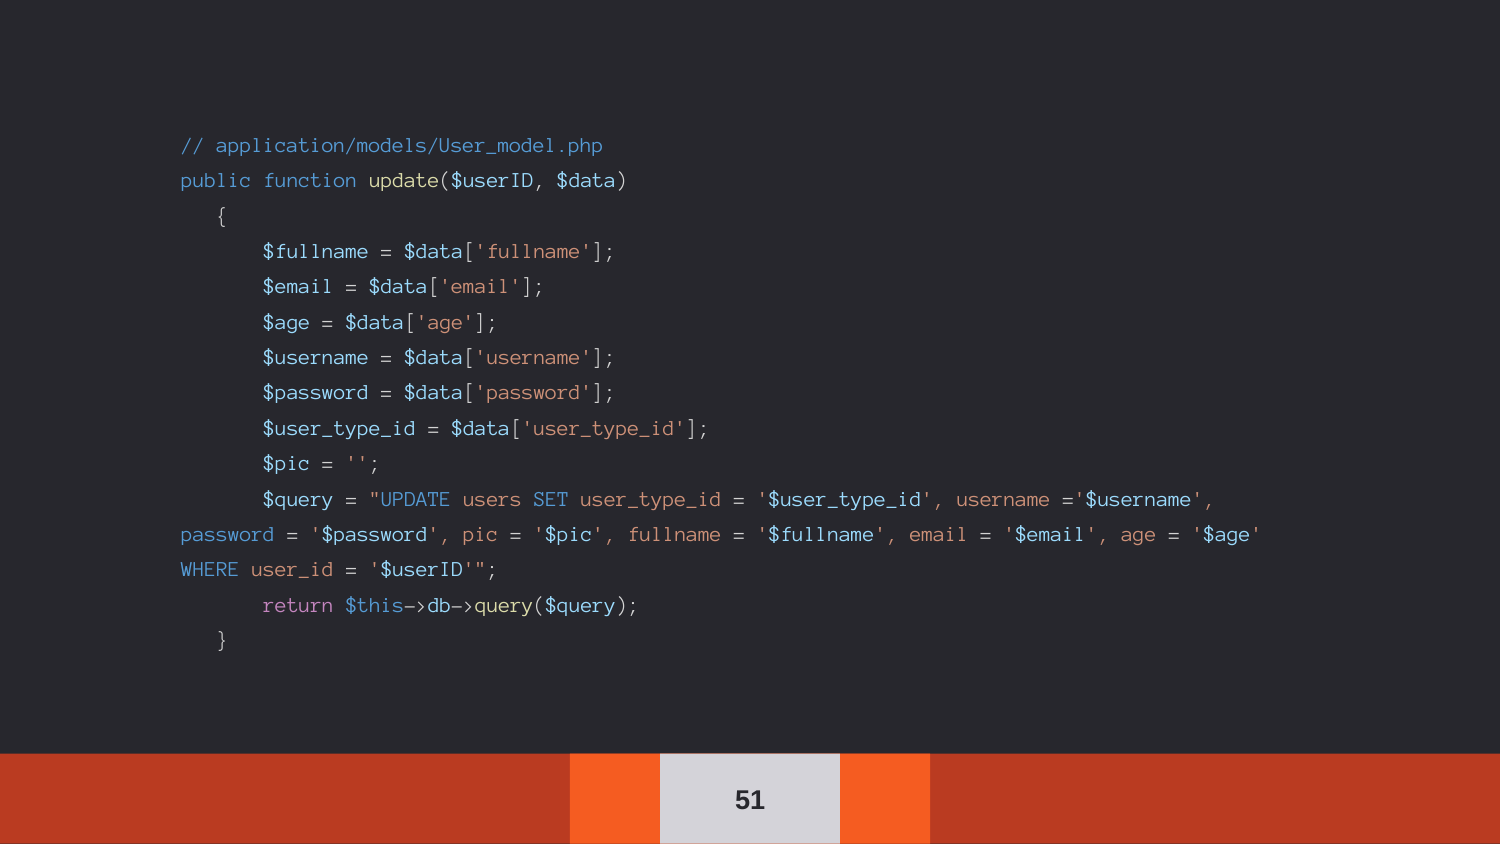

// application/models/User_model.php
public function update($userID, $data)
   {
       $fullname = $data['fullname'];
       $email = $data['email'];
       $age = $data['age'];
       $username = $data['username'];
       $password = $data['password'];
       $user_type_id = $data['user_type_id'];
       $pic = '';
       $query = "UPDATE users SET user_type_id = '$user_type_id', username ='$username', password = '$password', pic = '$pic', fullname = '$fullname', email = '$email', age = '$age' WHERE user_id = '$userID'";
       return $this->db->query($query);
   }
51